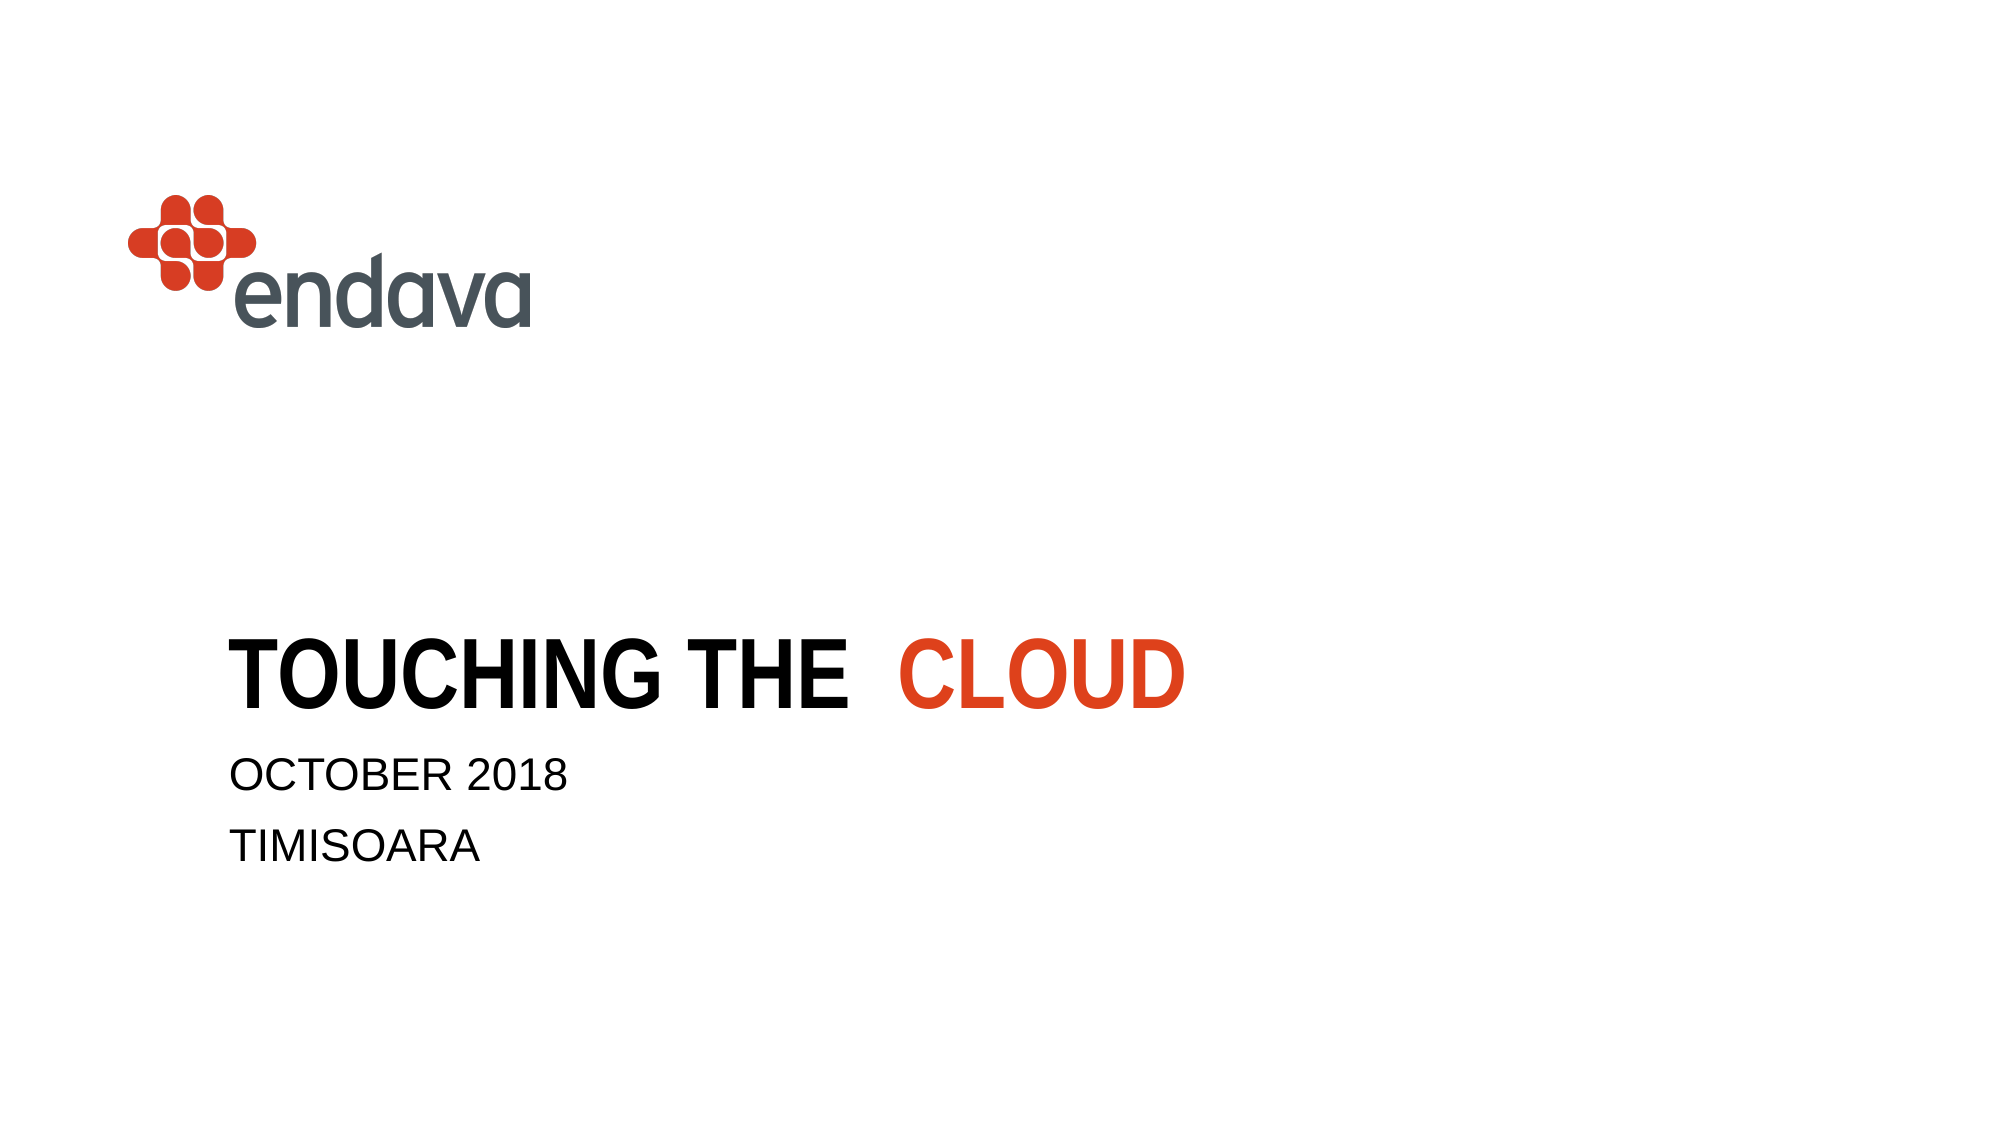

# Touching the  cloud
October 2018
timisoara